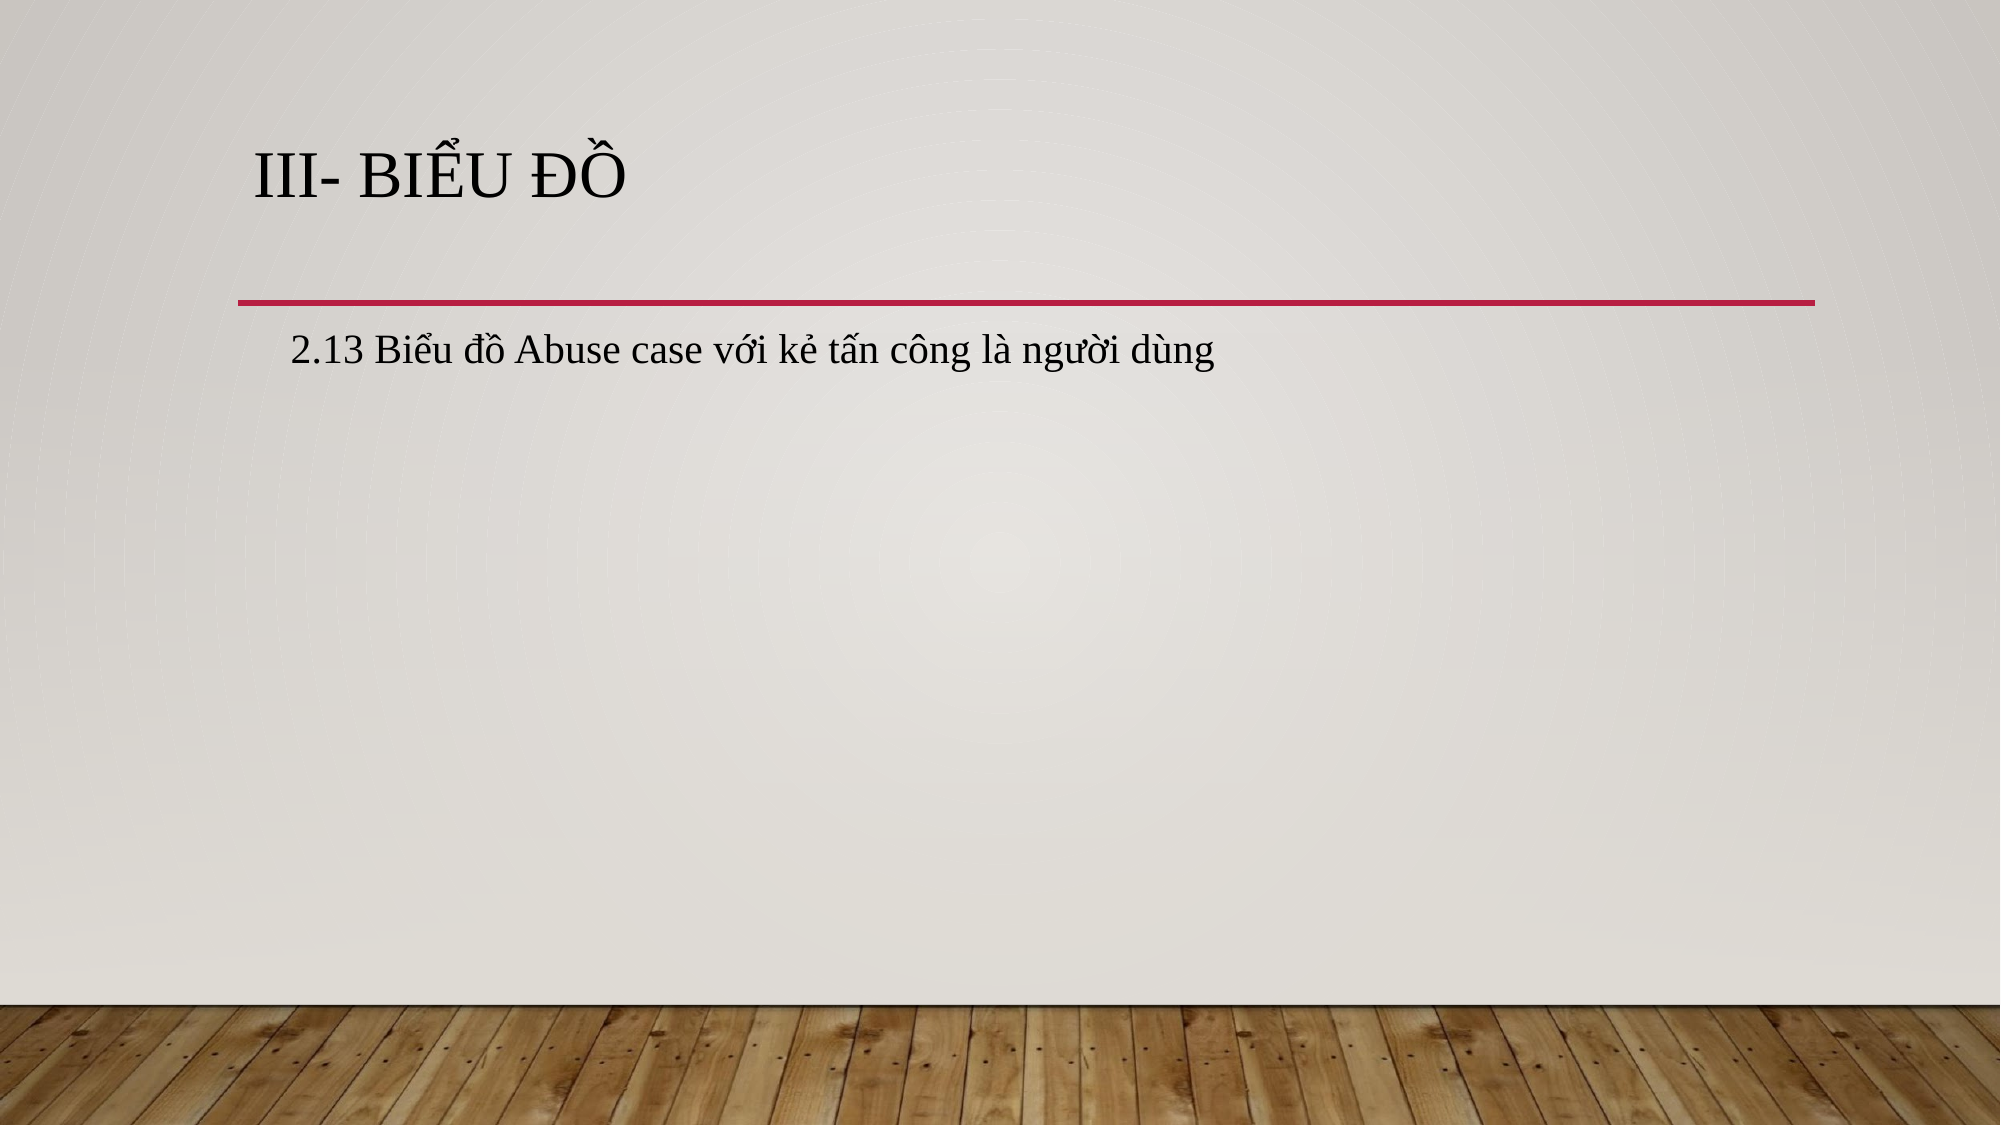

# III- BIỂU ĐỒ
2.13 Biểu đồ Abuse case với kẻ tấn công là người dùng